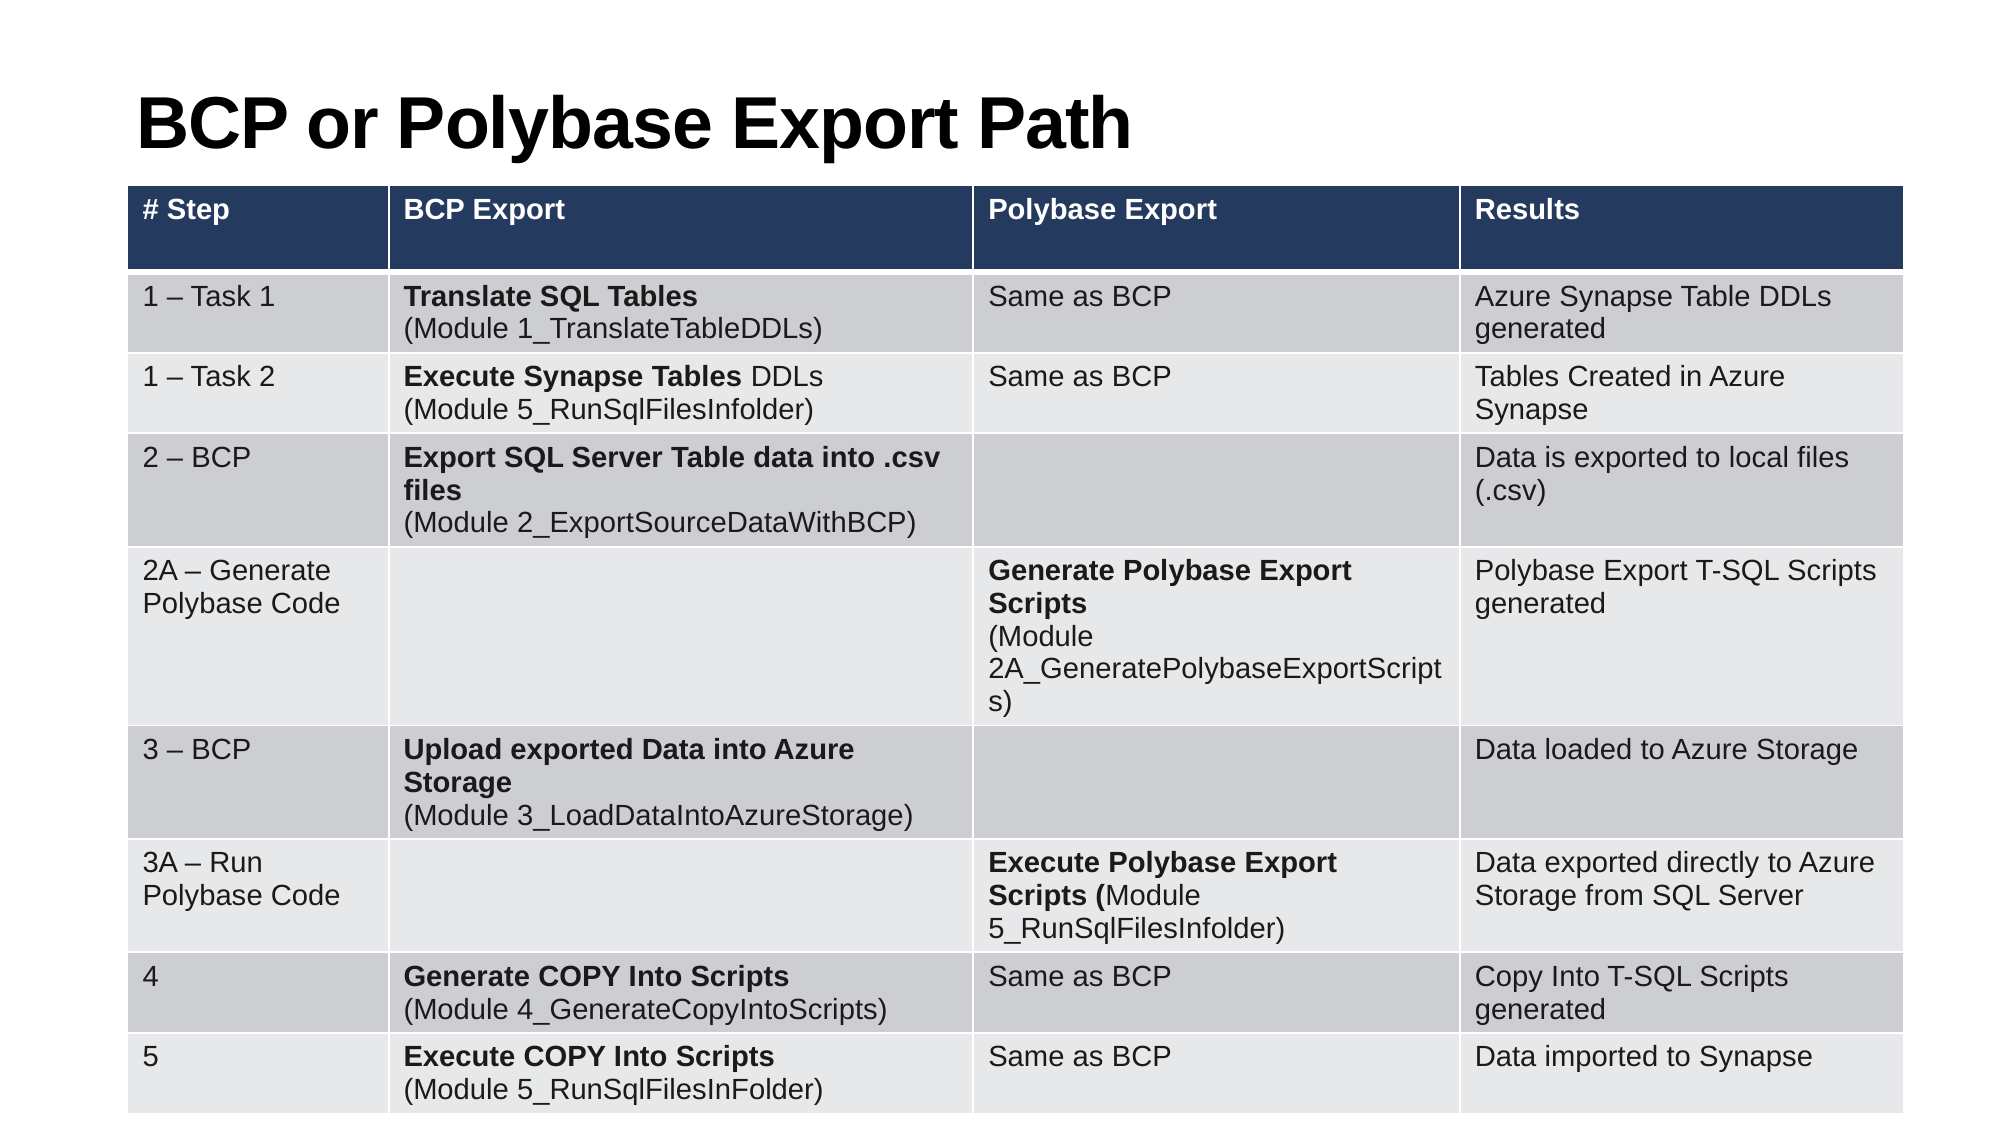

# BCP or Polybase Export Path
| # Step | BCP Export | Polybase Export | Results |
| --- | --- | --- | --- |
| 1 – Task 1 | Translate SQL Tables (Module 1\_TranslateTableDDLs) | Same as BCP | Azure Synapse Table DDLs generated |
| 1 – Task 2 | Execute Synapse Tables DDLs (Module 5\_RunSqlFilesInfolder) | Same as BCP | Tables Created in Azure Synapse |
| 2 – BCP | Export SQL Server Table data into .csv files (Module 2\_ExportSourceDataWithBCP) |  | Data is exported to local files (.csv) |
| 2A – Generate Polybase Code |  | Generate Polybase Export Scripts (Module 2A\_GeneratePolybaseExportScripts) | Polybase Export T-SQL Scripts generated |
| 3 – BCP | Upload exported Data into Azure Storage (Module 3\_LoadDataIntoAzureStorage) |  | Data loaded to Azure Storage |
| 3A – Run Polybase Code |  | Execute Polybase Export Scripts (Module 5\_RunSqlFilesInfolder) | Data exported directly to Azure Storage from SQL Server |
| 4 | Generate COPY Into Scripts (Module 4\_GenerateCopyIntoScripts) | Same as BCP | Copy Into T-SQL Scripts generated |
| 5 | Execute COPY Into Scripts (Module 5\_RunSqlFilesInFolder) | Same as BCP | Data imported to Synapse |